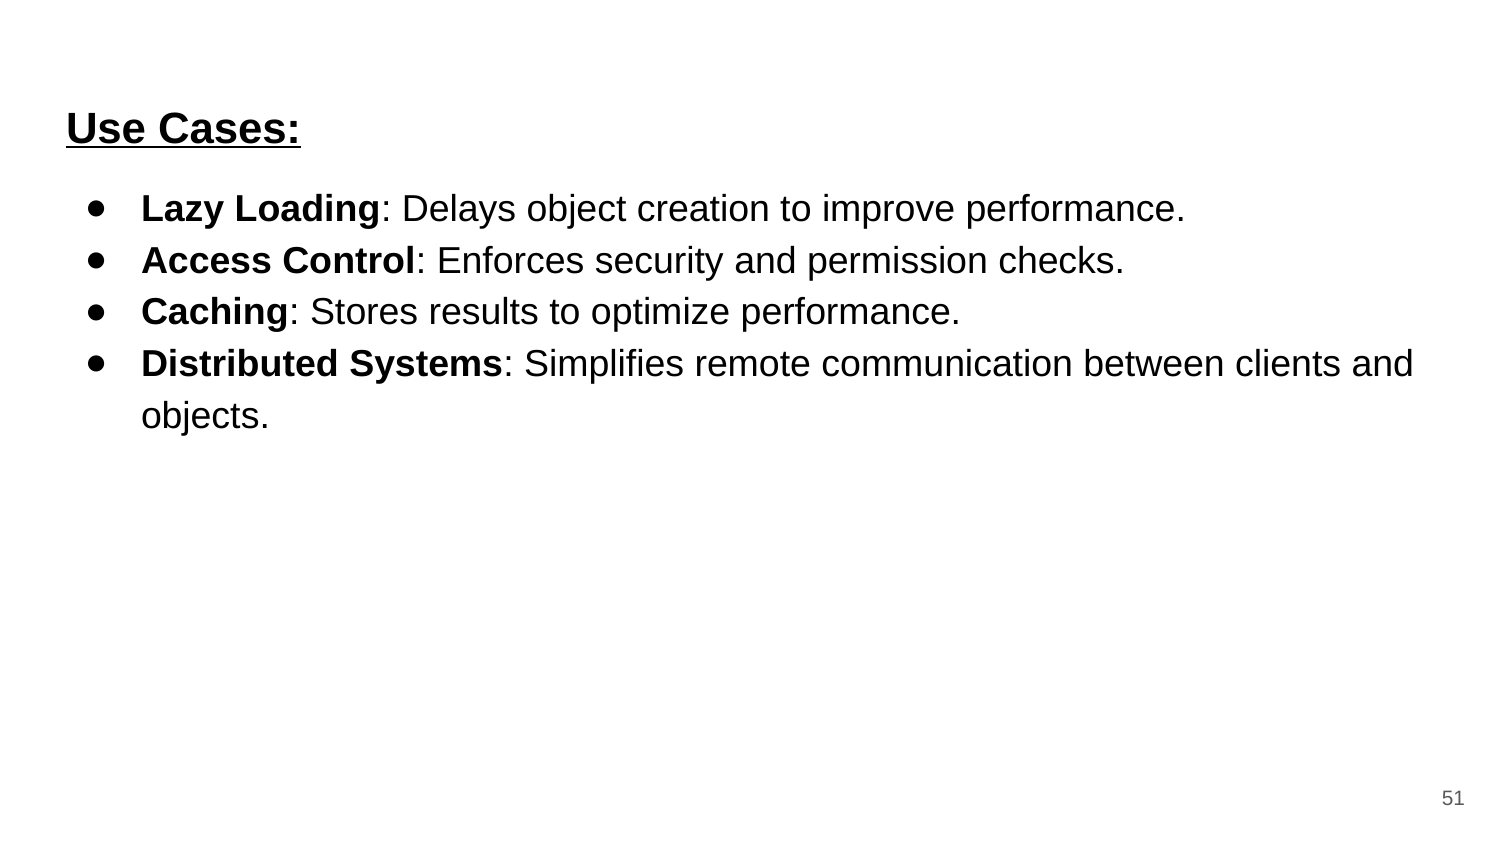

Use Cases:
Lazy Loading: Delays object creation to improve performance.
Access Control: Enforces security and permission checks.
Caching: Stores results to optimize performance.
Distributed Systems: Simplifies remote communication between clients and objects.

51